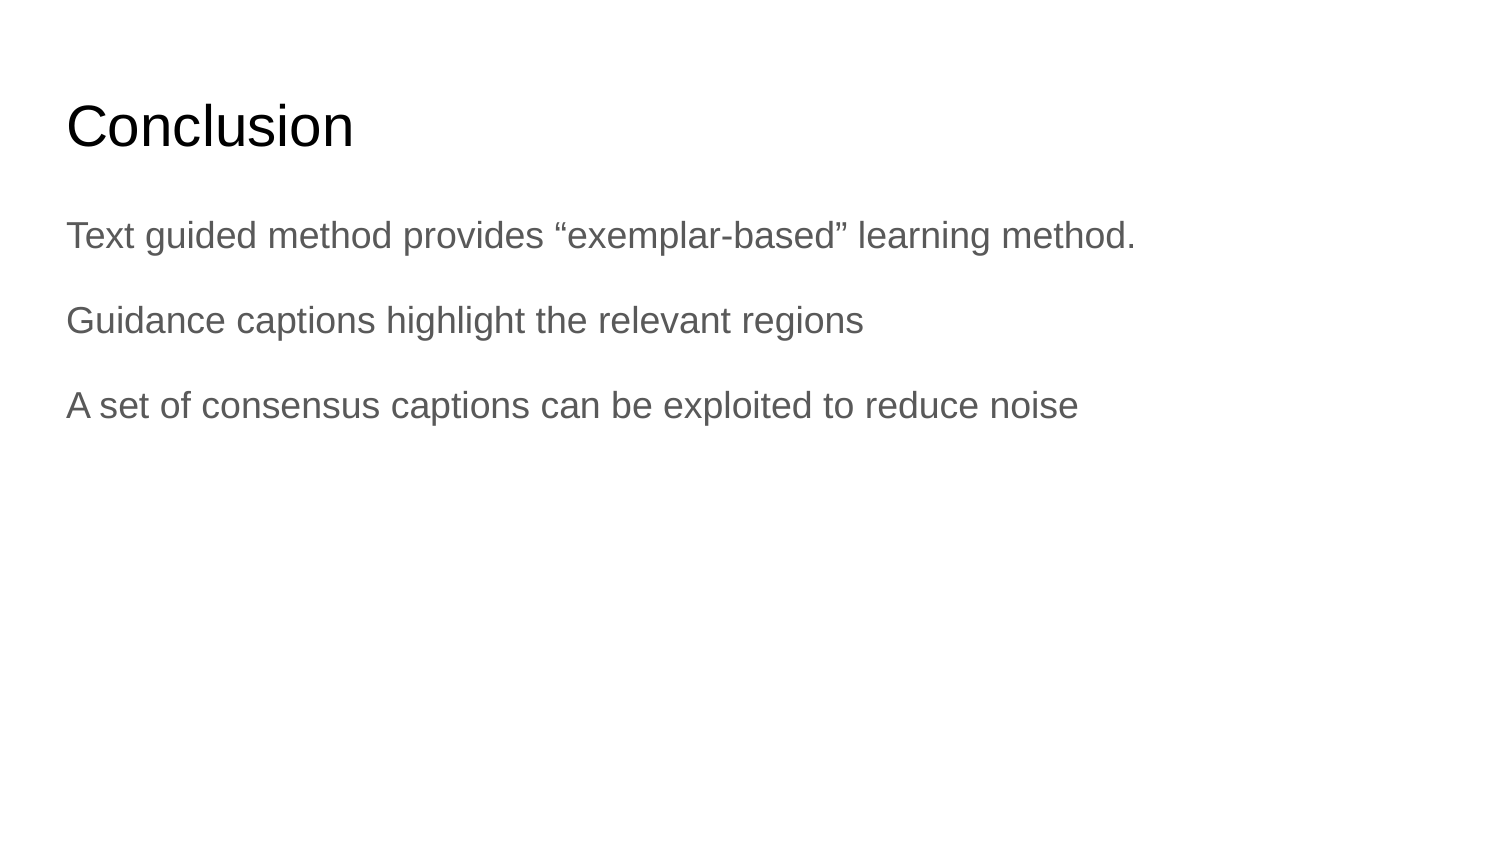

# Conclusion
Text guided method provides “exemplar-based” learning method.
Guidance captions highlight the relevant regions
A set of consensus captions can be exploited to reduce noise